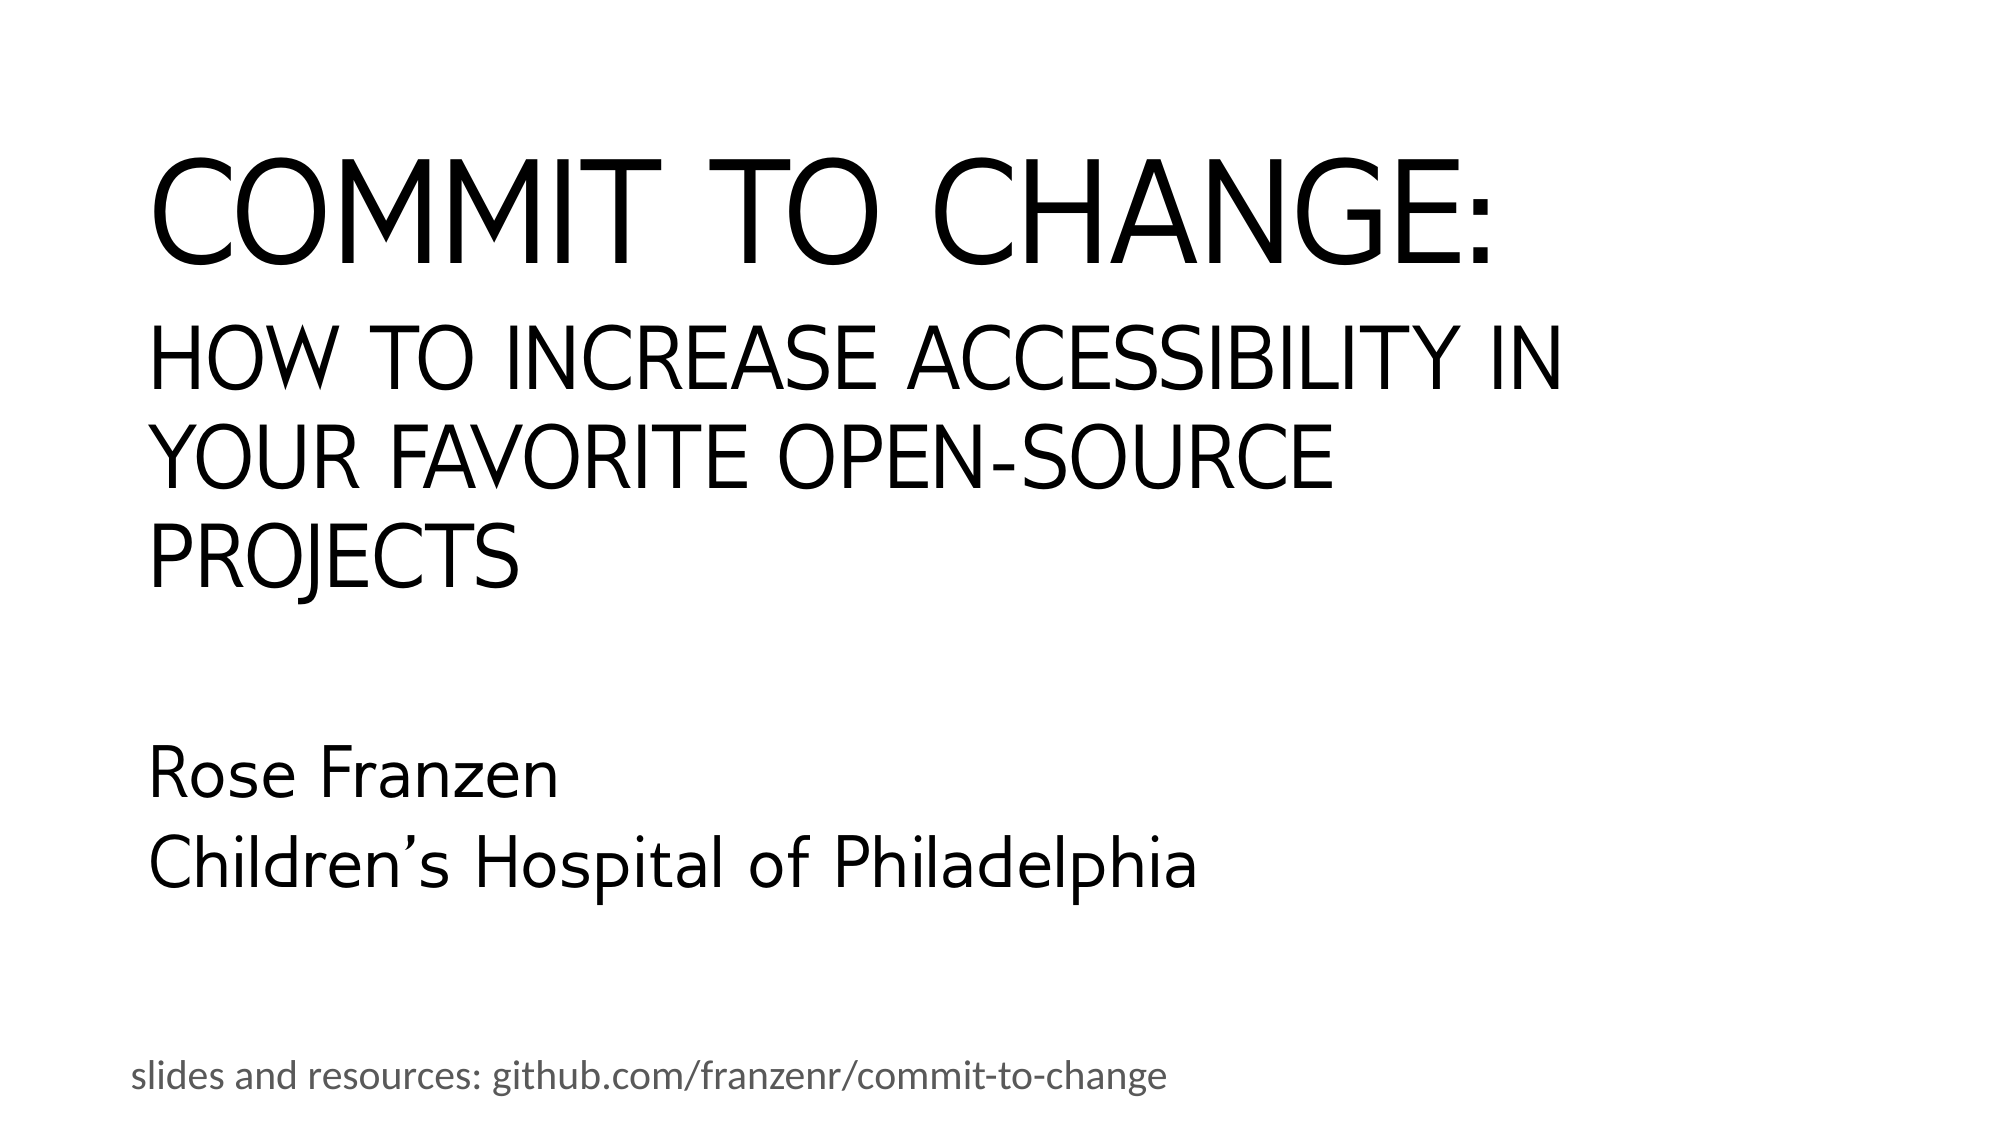

# COMMIT TO CHANGE:
HOW TO INCREASE ACCESSIBILITY IN YOUR FAVORITE OPEN-SOURCE PROJECTS
Rose Franzen
Children’s Hospital of Philadelphia
slides and resources: github.com/franzenr/commit-to-change